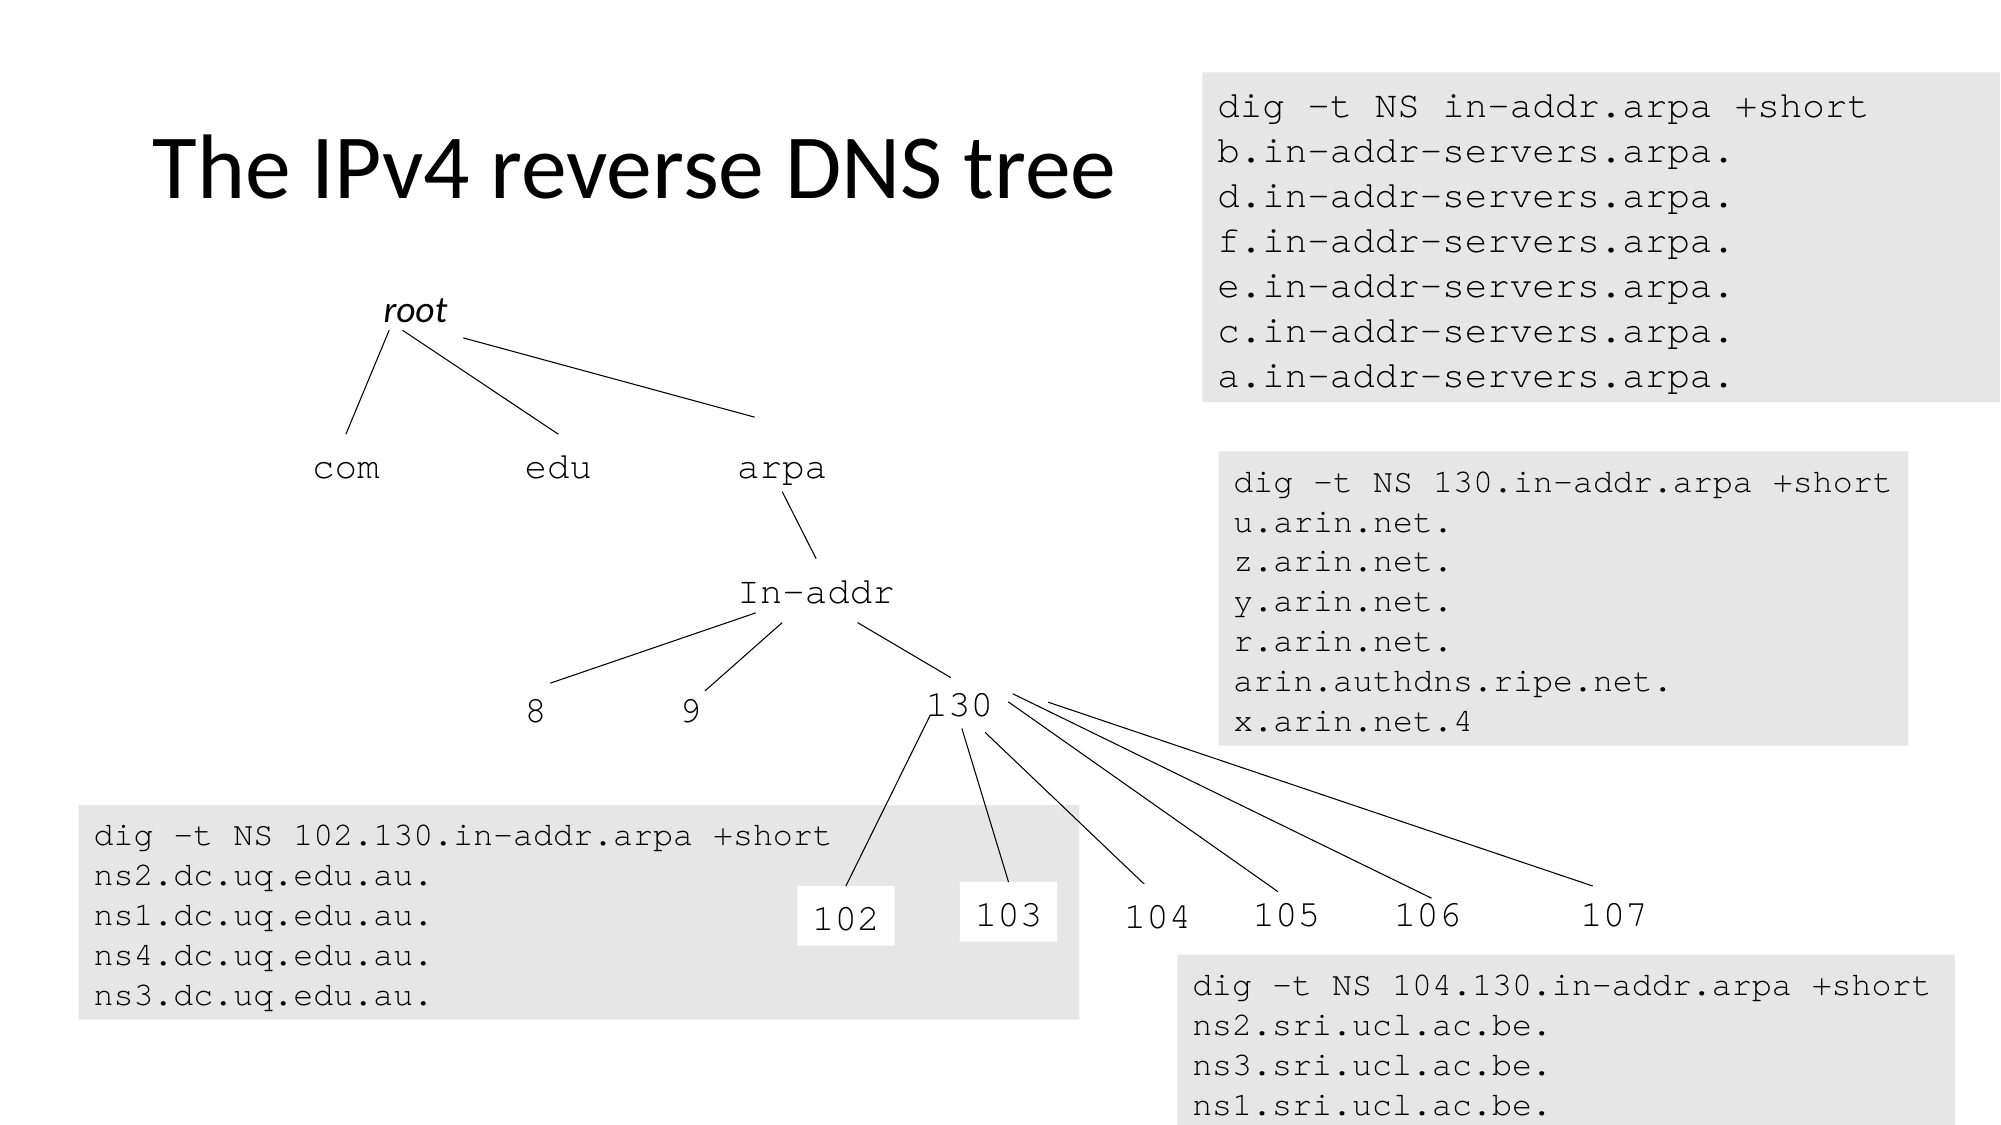

# The IPv4 reverse DNS tree
dig -t NS in-addr.arpa +short
b.in-addr-servers.arpa.
d.in-addr-servers.arpa.
f.in-addr-servers.arpa.
e.in-addr-servers.arpa.
c.in-addr-servers.arpa.
a.in-addr-servers.arpa.
root
com
edu
arpa
dig -t NS 130.in-addr.arpa +short
u.arin.net.
z.arin.net.
y.arin.net.
r.arin.net.
arin.authdns.ripe.net.
x.arin.net.4
In-addr
130
8
9
dig -t NS 102.130.in-addr.arpa +short
ns2.dc.uq.edu.au.
ns1.dc.uq.edu.au.
ns4.dc.uq.edu.au.
ns3.dc.uq.edu.au.
103
105
106
107
104
102
dig -t NS 104.130.in-addr.arpa +short
ns2.sri.ucl.ac.be.
ns3.sri.ucl.ac.be.
ns1.sri.ucl.ac.be.